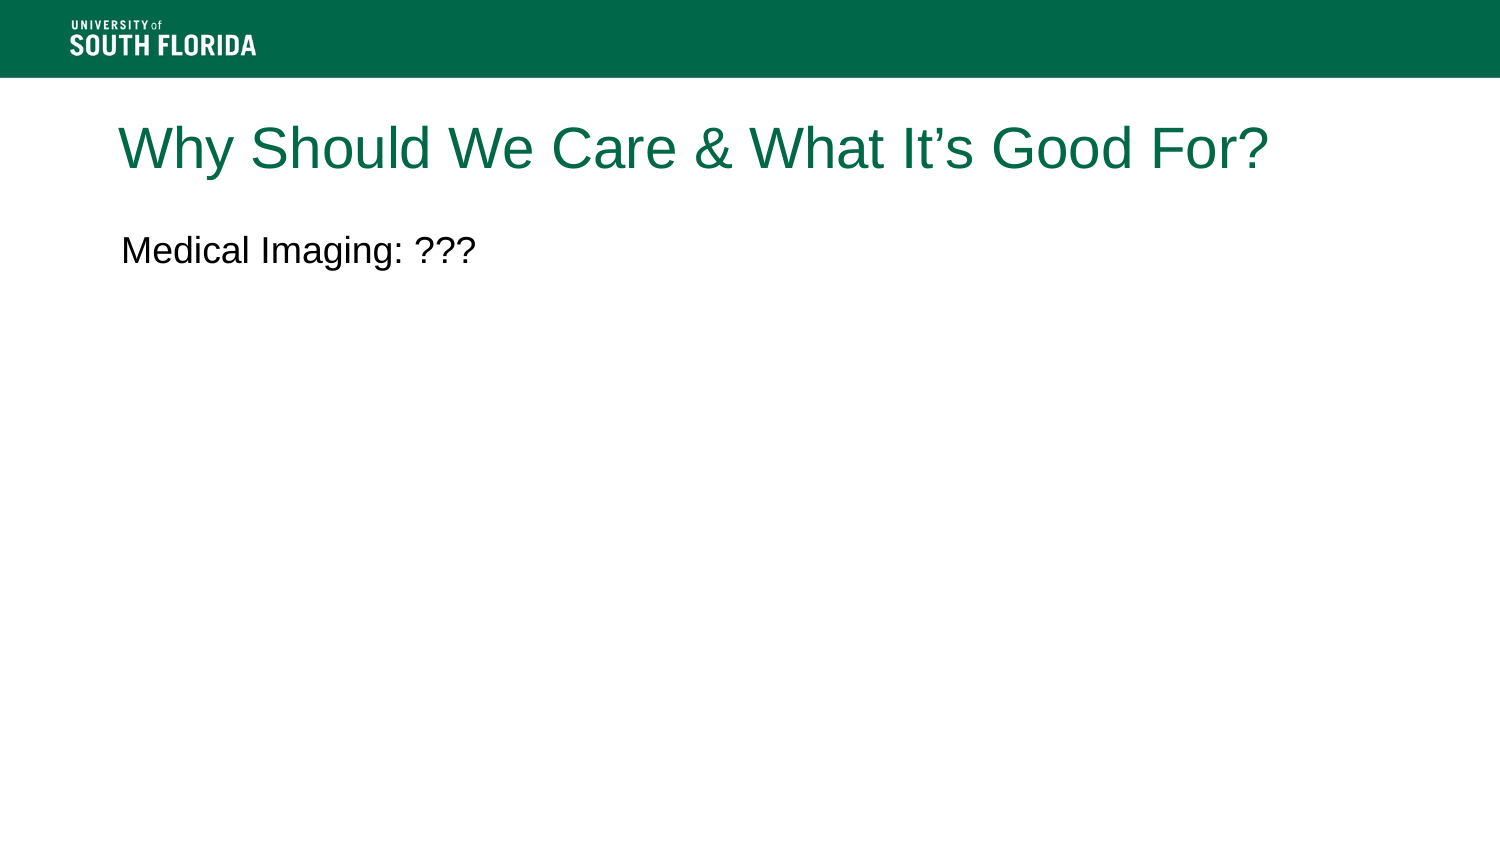

# Why Should We Care & What It’s Good For?
Medical Imaging: ???